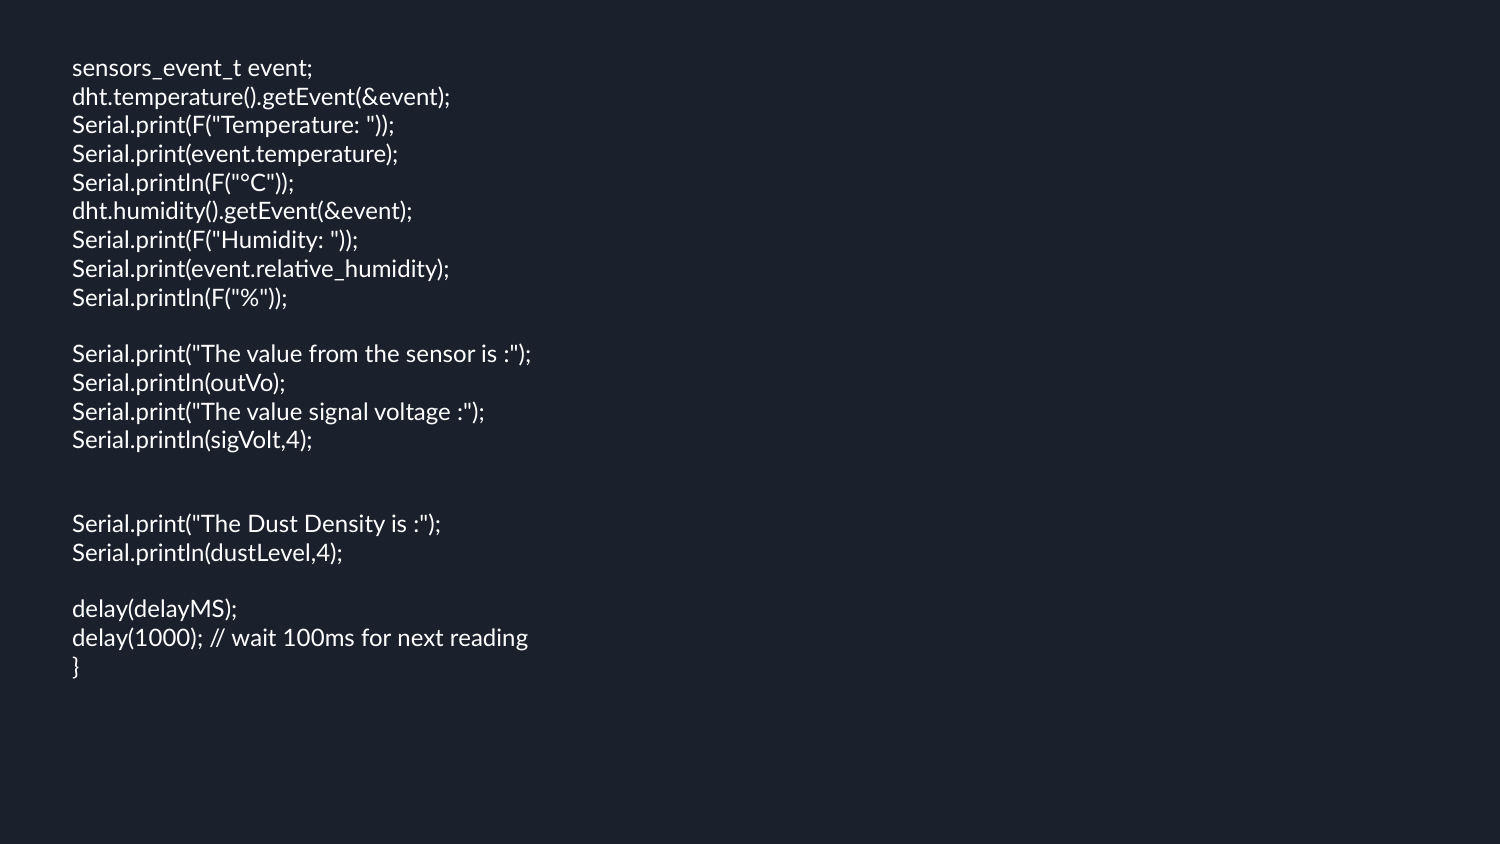

sensors_event_t event;
dht.temperature().getEvent(&event);
Serial.print(F("Temperature: "));
Serial.print(event.temperature);
Serial.println(F("°C"));
dht.humidity().getEvent(&event);
Serial.print(F("Humidity: "));
Serial.print(event.relative_humidity);
Serial.println(F("%"));

Serial.print("The value from the sensor is :");
Serial.println(outVo);
Serial.print("The value signal voltage :");
Serial.println(sigVolt,4);

Serial.print("The Dust Density is :");
Serial.println(dustLevel,4);

delay(delayMS);
delay(1000); // wait 100ms for next reading
}